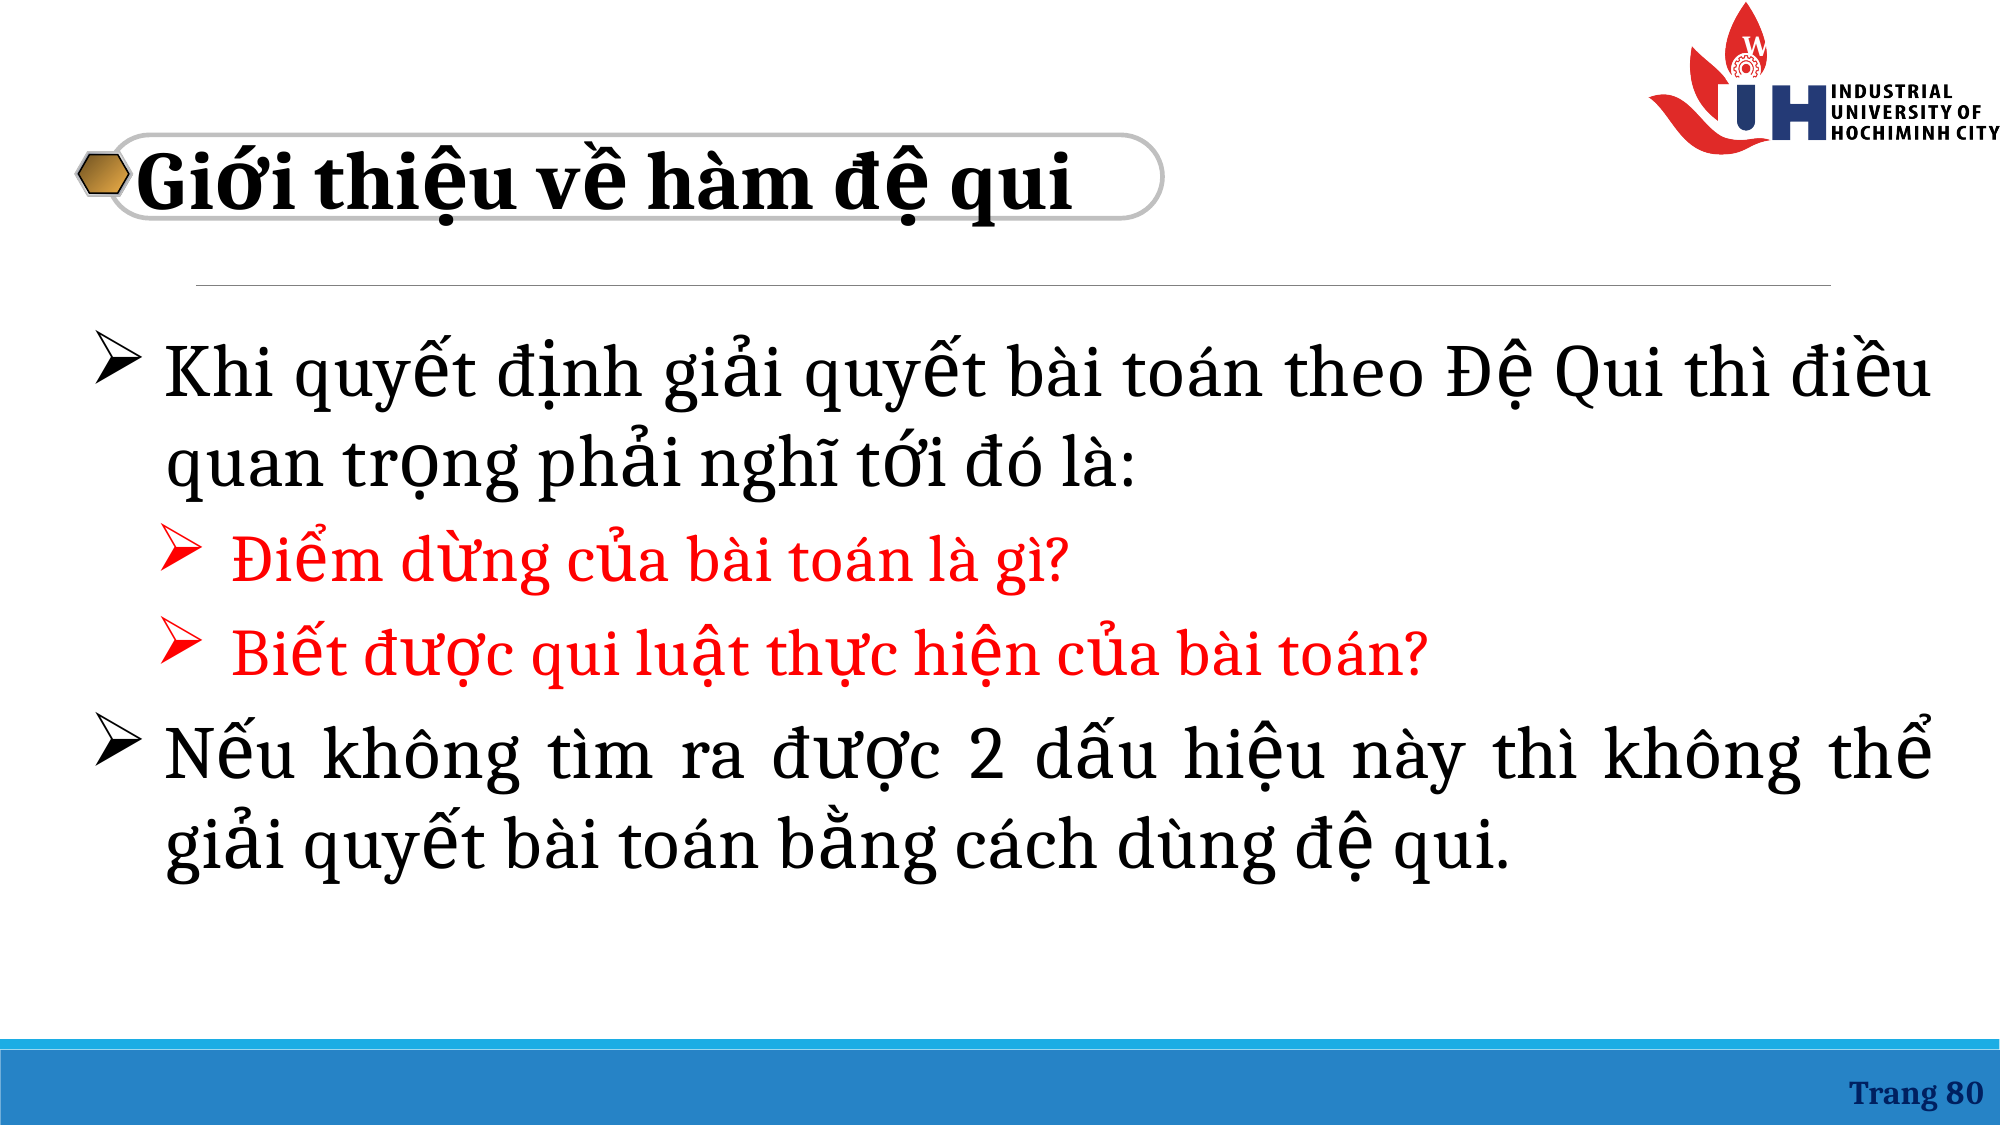

Giới thiệu về hàm đệ qui

Khi quyết định giải quyết bài toán theo Đệ Qui thì điều quan trọng phải nghĩ tới đó là:
Điểm dừng của bài toán là gì?
Biết được qui luật thực hiện của bài toán?
Nếu không tìm ra được 2 dấu hiệu này thì không thể giải quyết bài toán bằng cách dùng đệ qui.

Trang 80